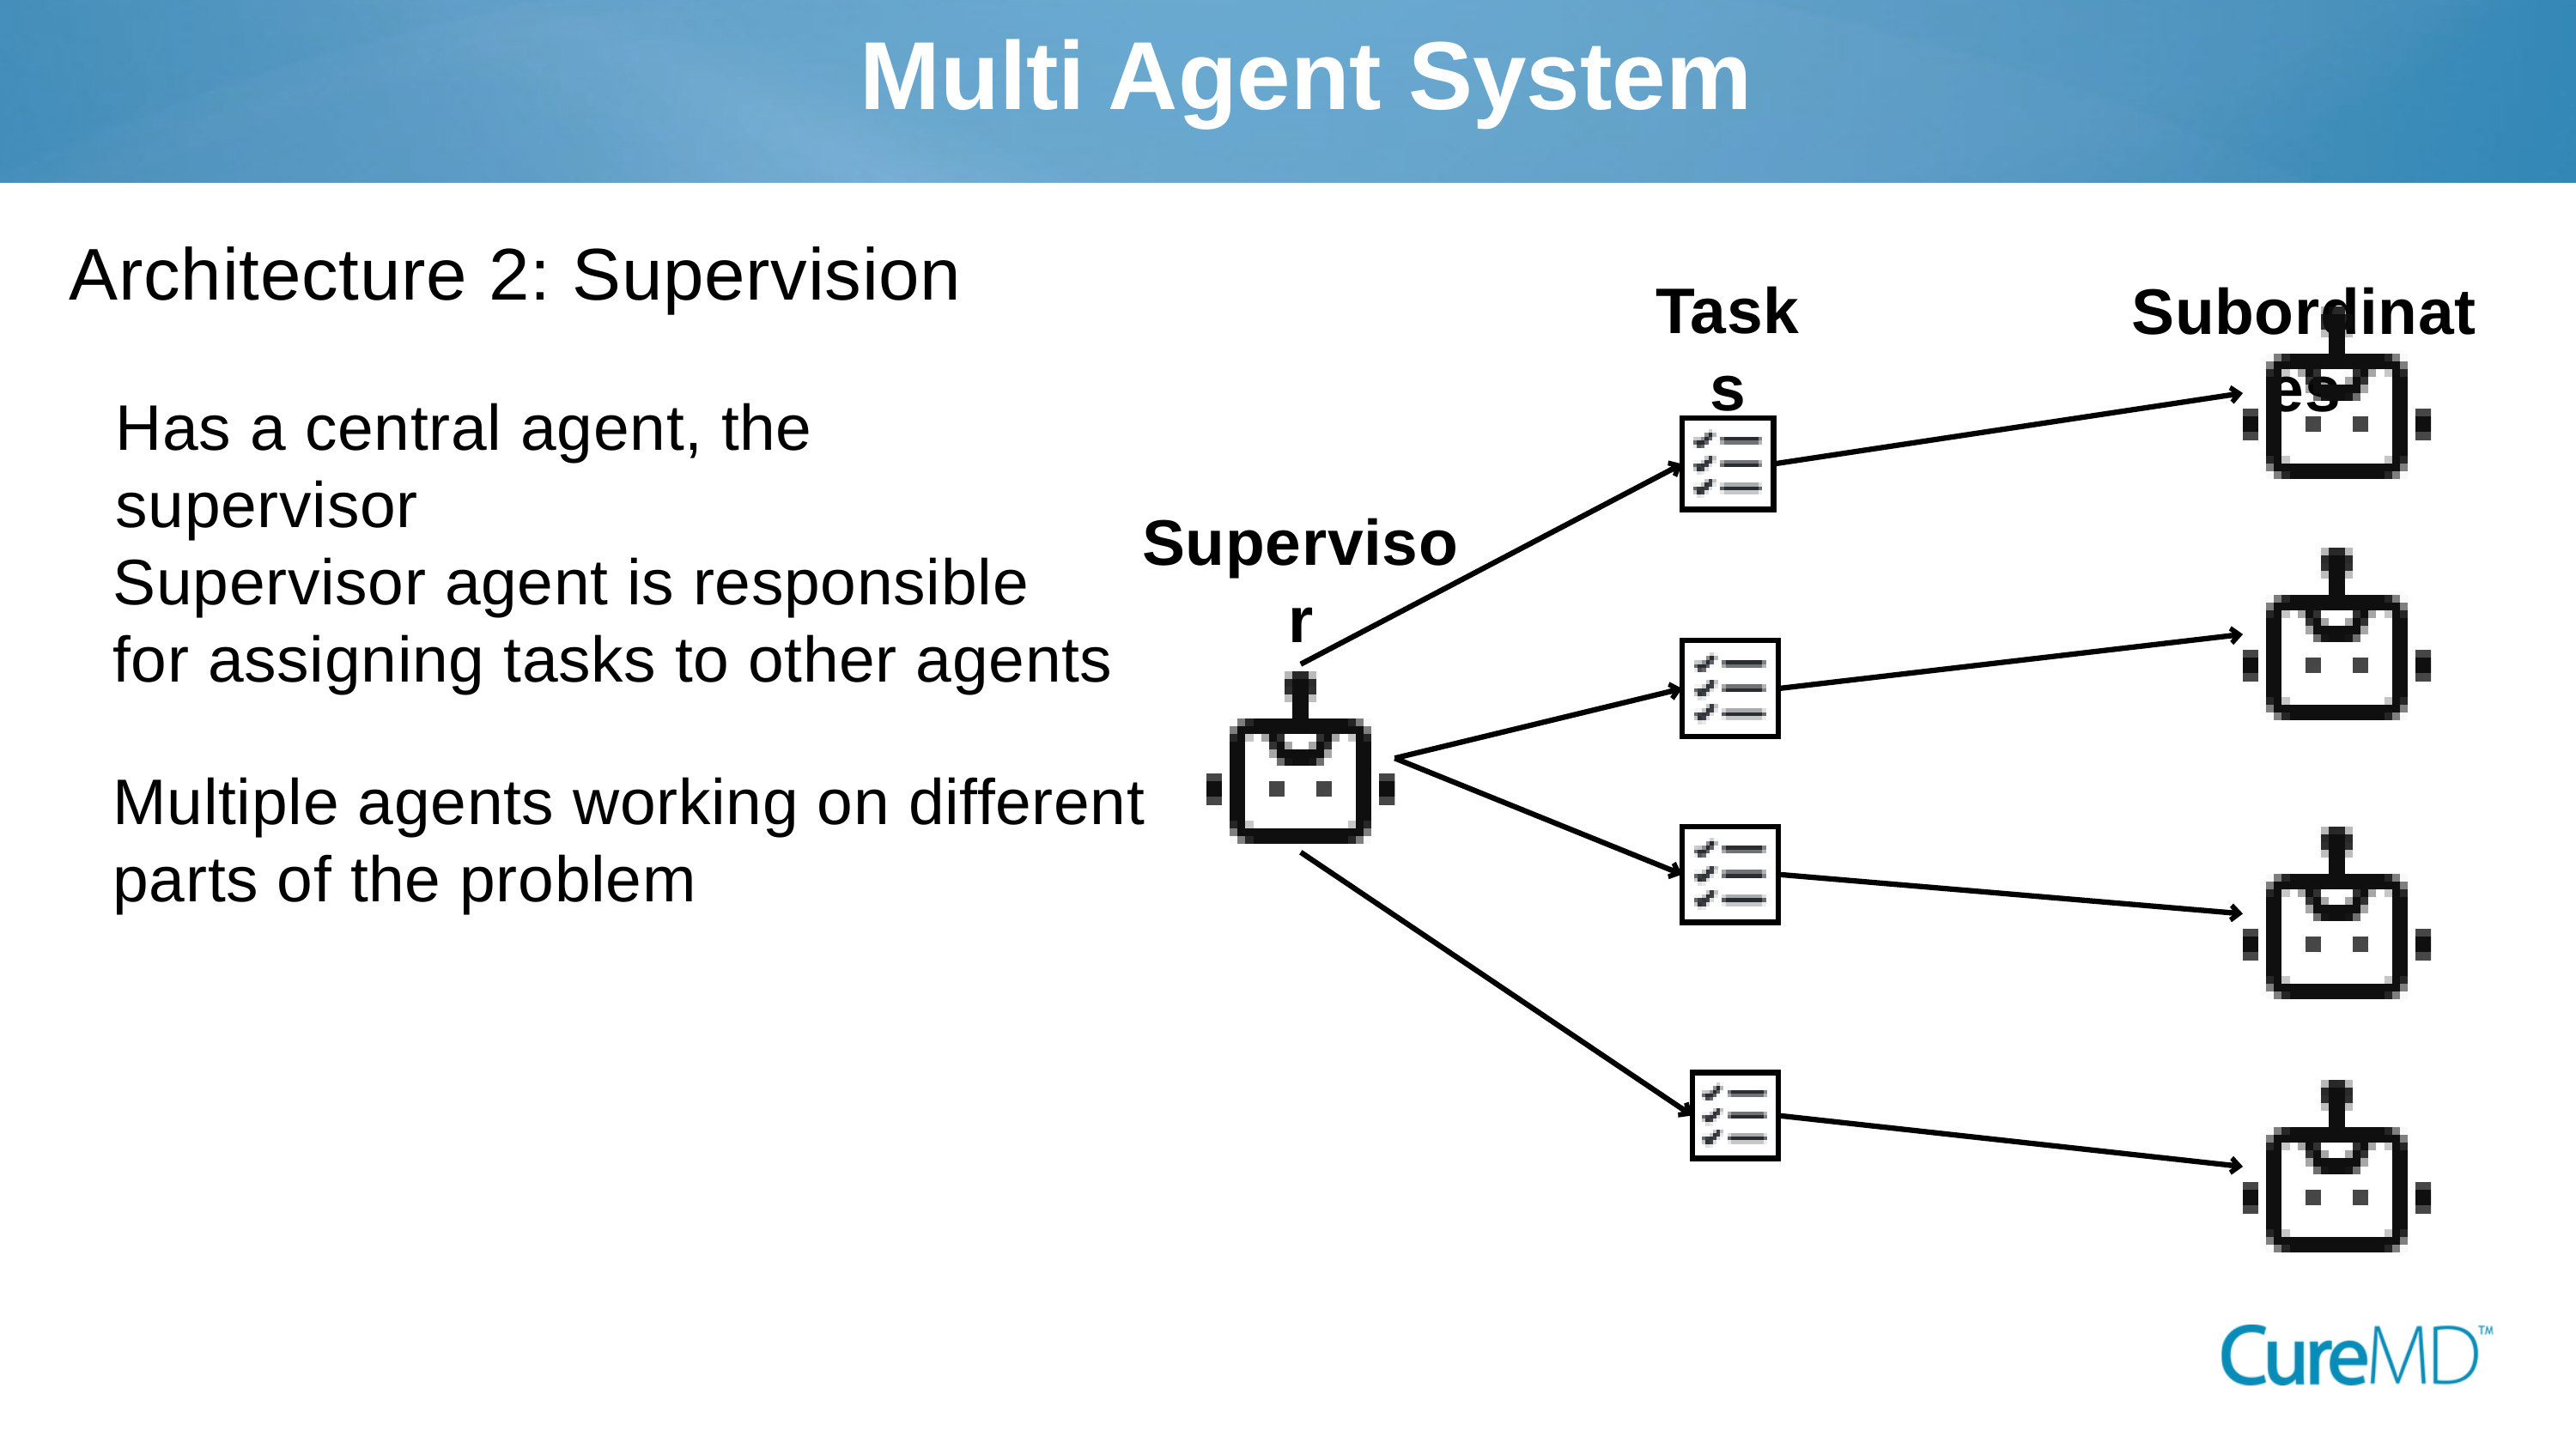

Multi Agent System
 Subordinates
Architecture 2: Supervision
Tasks

Has a central agent, the supervisor

Supervisor

Supervisor agent is responsible for assigning tasks to other agents

Multiple agents working on different parts of the problem